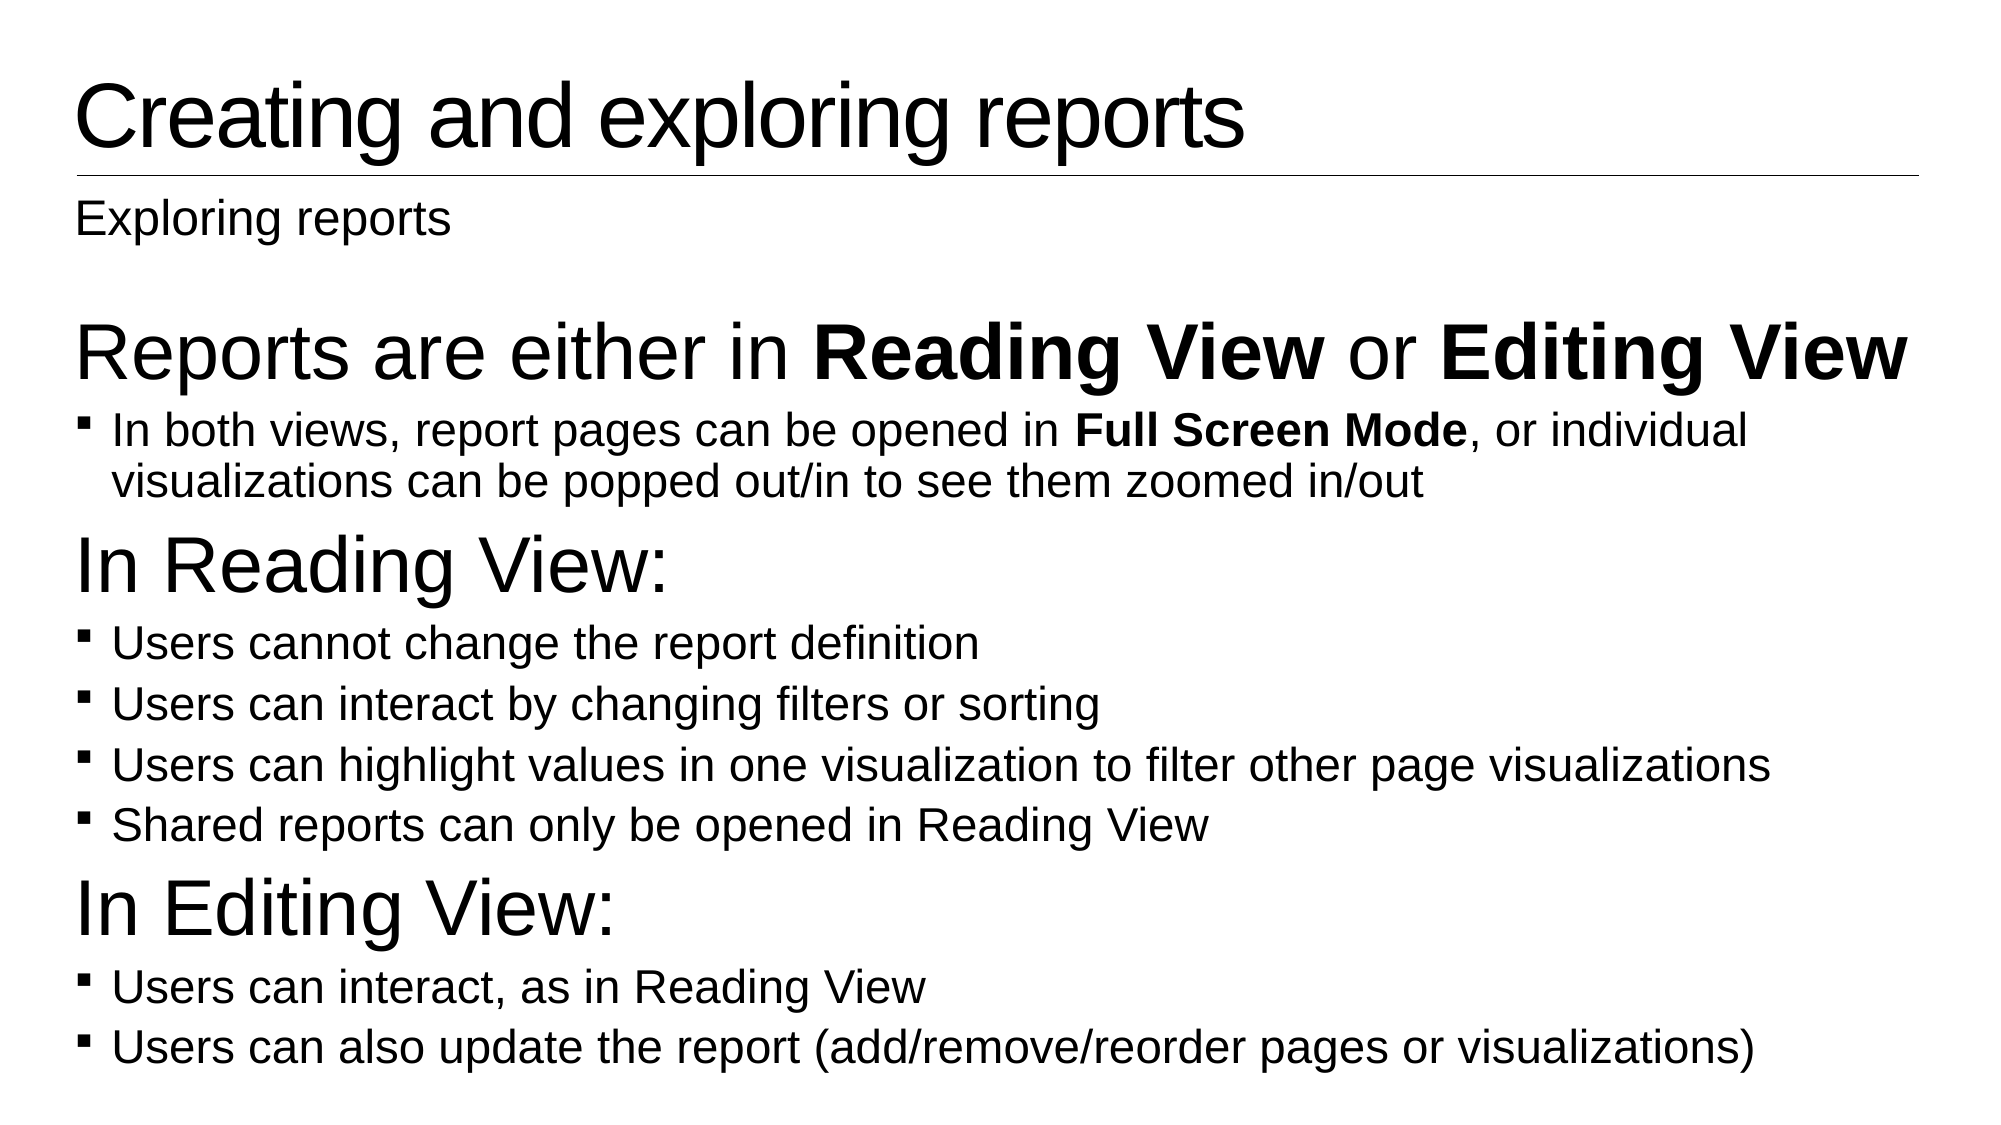

# Creating and exploring reports
Exploring reports
Reports are either in Reading View or Editing View
In both views, report pages can be opened in Full Screen Mode, or individual visualizations can be popped out/in to see them zoomed in/out
In Reading View:
Users cannot change the report definition
Users can interact by changing filters or sorting
Users can highlight values in one visualization to filter other page visualizations
Shared reports can only be opened in Reading View
In Editing View:
Users can interact, as in Reading View
Users can also update the report (add/remove/reorder pages or visualizations)